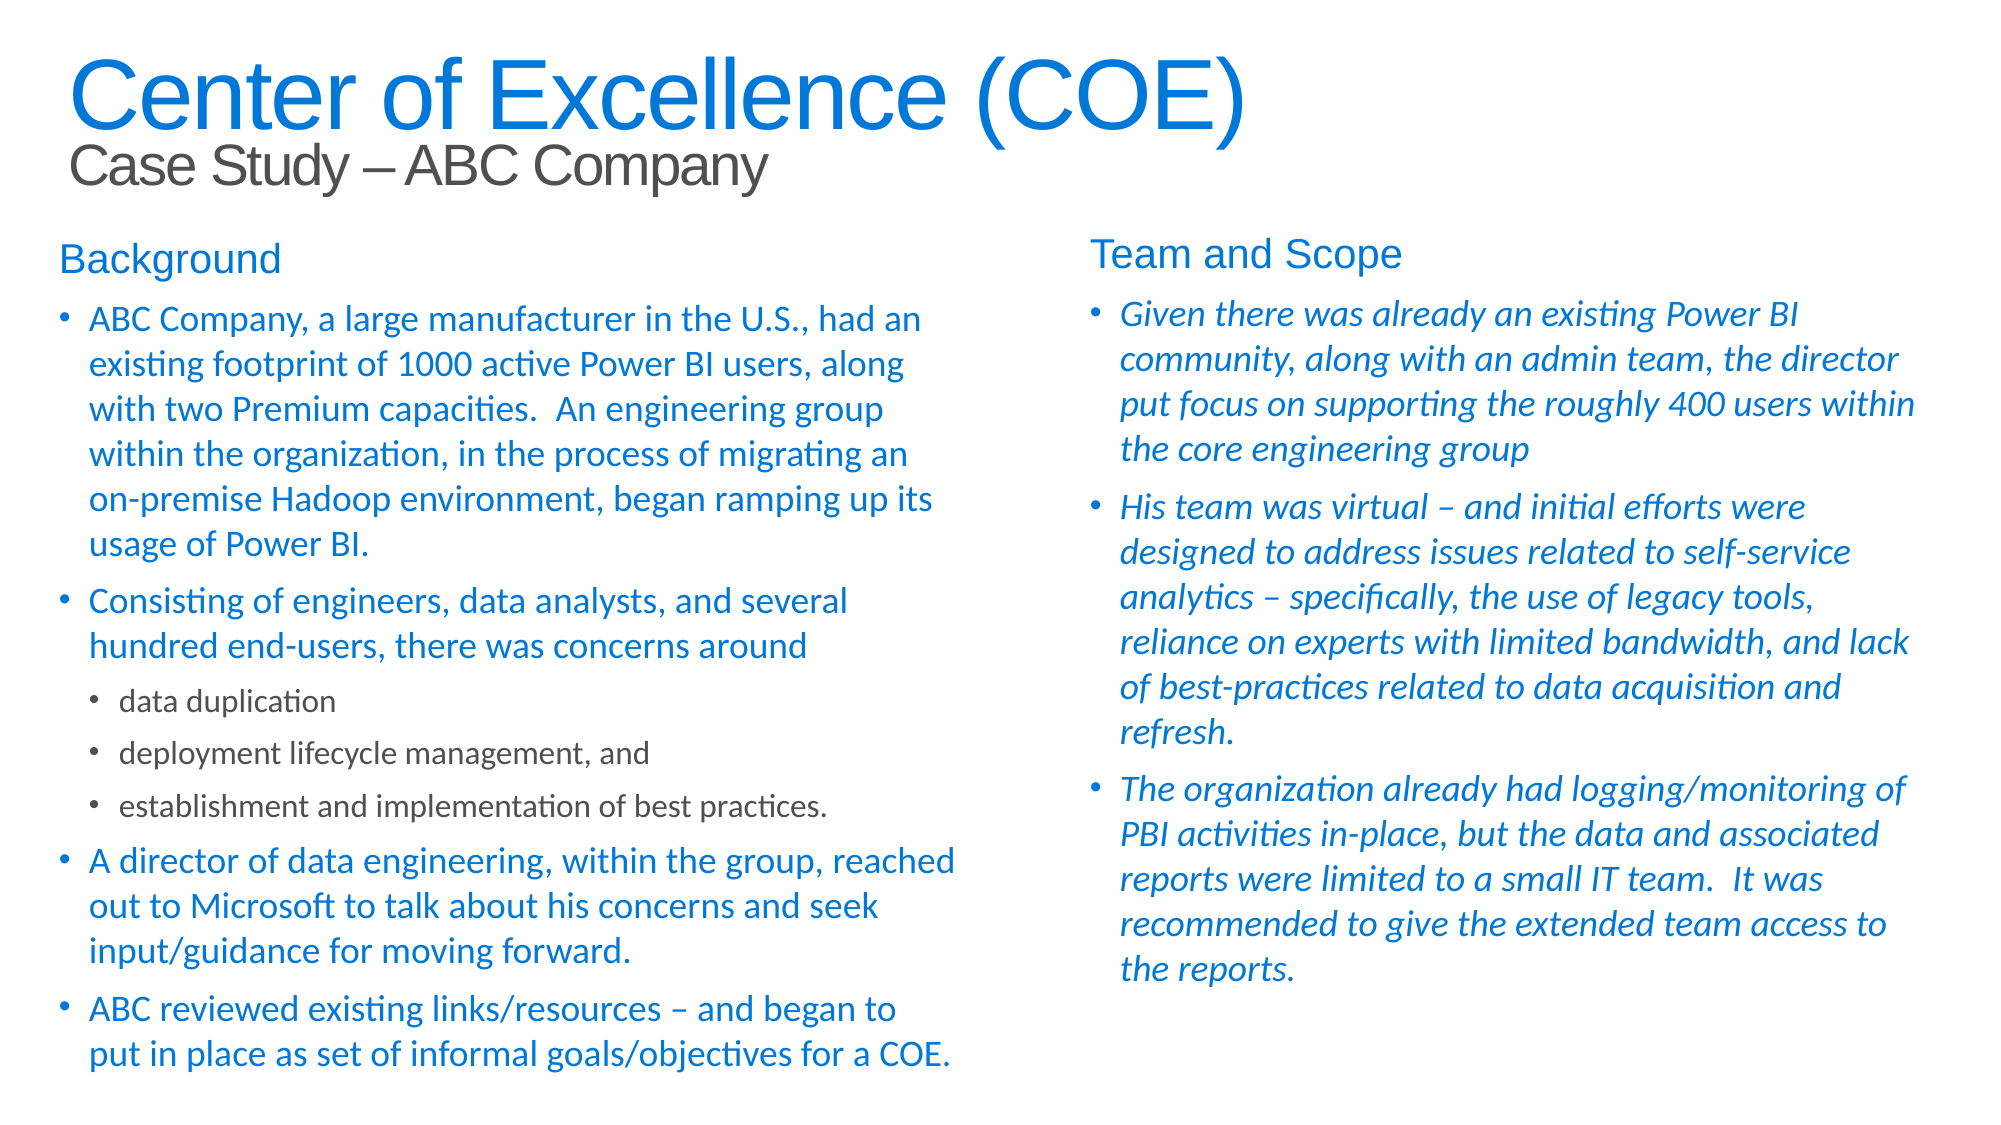

# Center of Excellence (COE) Case Study – ABC Company
Team and Scope
Given there was already an existing Power BI community, along with an admin team, the director put focus on supporting the roughly 400 users within the core engineering group
His team was virtual – and initial efforts were designed to address issues related to self-service analytics – specifically, the use of legacy tools, reliance on experts with limited bandwidth, and lack of best-practices related to data acquisition and refresh.
The organization already had logging/monitoring of PBI activities in-place, but the data and associated reports were limited to a small IT team.  It was recommended to give the extended team access to the reports.

Background
ABC Company, a large manufacturer in the U.S., had an existing footprint of 1000 active Power BI users, along with two Premium capacities.  An engineering group within the organization, in the process of migrating an on-premise Hadoop environment, began ramping up its usage of Power BI.
Consisting of engineers, data analysts, and several hundred end-users, there was concerns around
data duplication
deployment lifecycle management, and
establishment and implementation of best practices.
A director of data engineering, within the group, reached out to Microsoft to talk about his concerns and seek input/guidance for moving forward.
ABC reviewed existing links/resources – and began to put in place as set of informal goals/objectives for a COE.